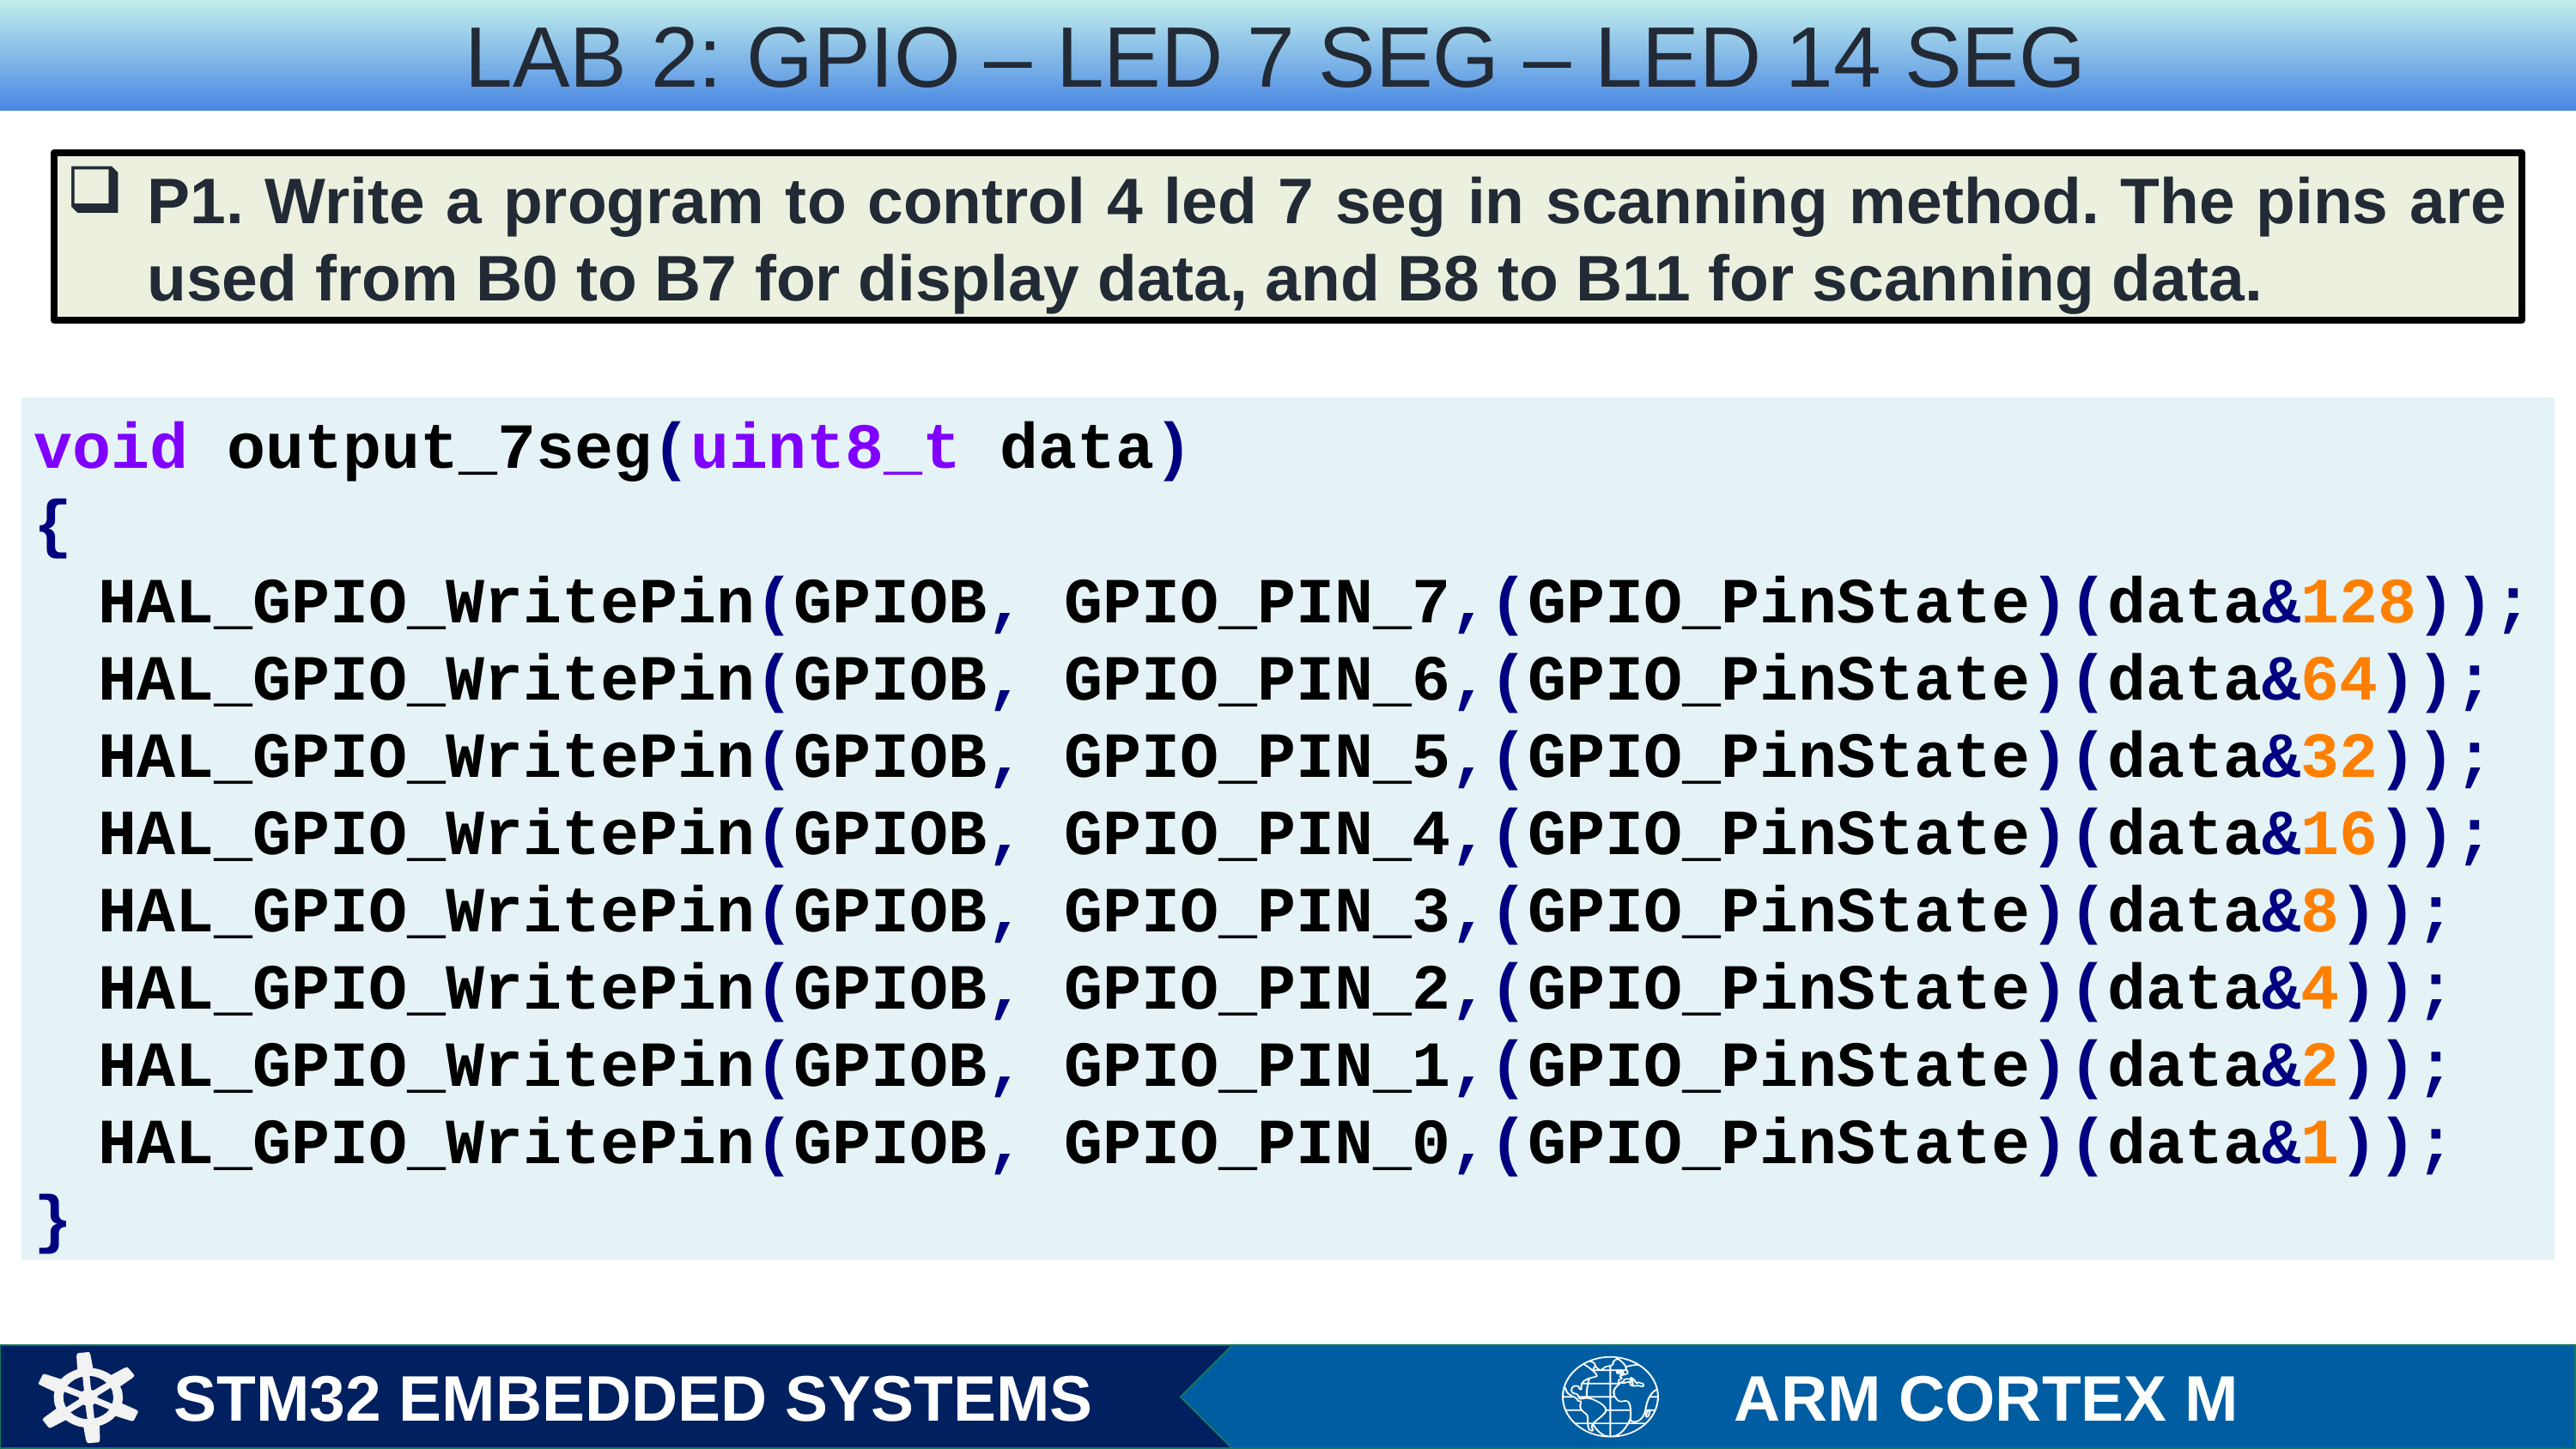

LAB 2: GPIO – LED 7 SEG – LED 14 SEG

P1. Write a program to control 4 led 7 seg in scanning method. The pins are used from B0 to B7 for display data, and B8 to B11 for scanning data.

void output_7seg(uint8_t data)
{
HAL_GPIO_WritePin(GPIOB, GPIO_PIN_7,(GPIO_PinState)(data&128)); HAL_GPIO_WritePin(GPIOB, GPIO_PIN_6,(GPIO_PinState)(data&64)); HAL_GPIO_WritePin(GPIOB, GPIO_PIN_5,(GPIO_PinState)(data&32)); HAL_GPIO_WritePin(GPIOB, GPIO_PIN_4,(GPIO_PinState)(data&16)); HAL_GPIO_WritePin(GPIOB, GPIO_PIN_3,(GPIO_PinState)(data&8)); HAL_GPIO_WritePin(GPIOB, GPIO_PIN_2,(GPIO_PinState)(data&4)); HAL_GPIO_WritePin(GPIOB, GPIO_PIN_1,(GPIO_PinState)(data&2)); HAL_GPIO_WritePin(GPIOB, GPIO_PIN_0,(GPIO_PinState)(data&1));
}

STM32 EMBEDDED SYSTEMS
ARM CORTEX M